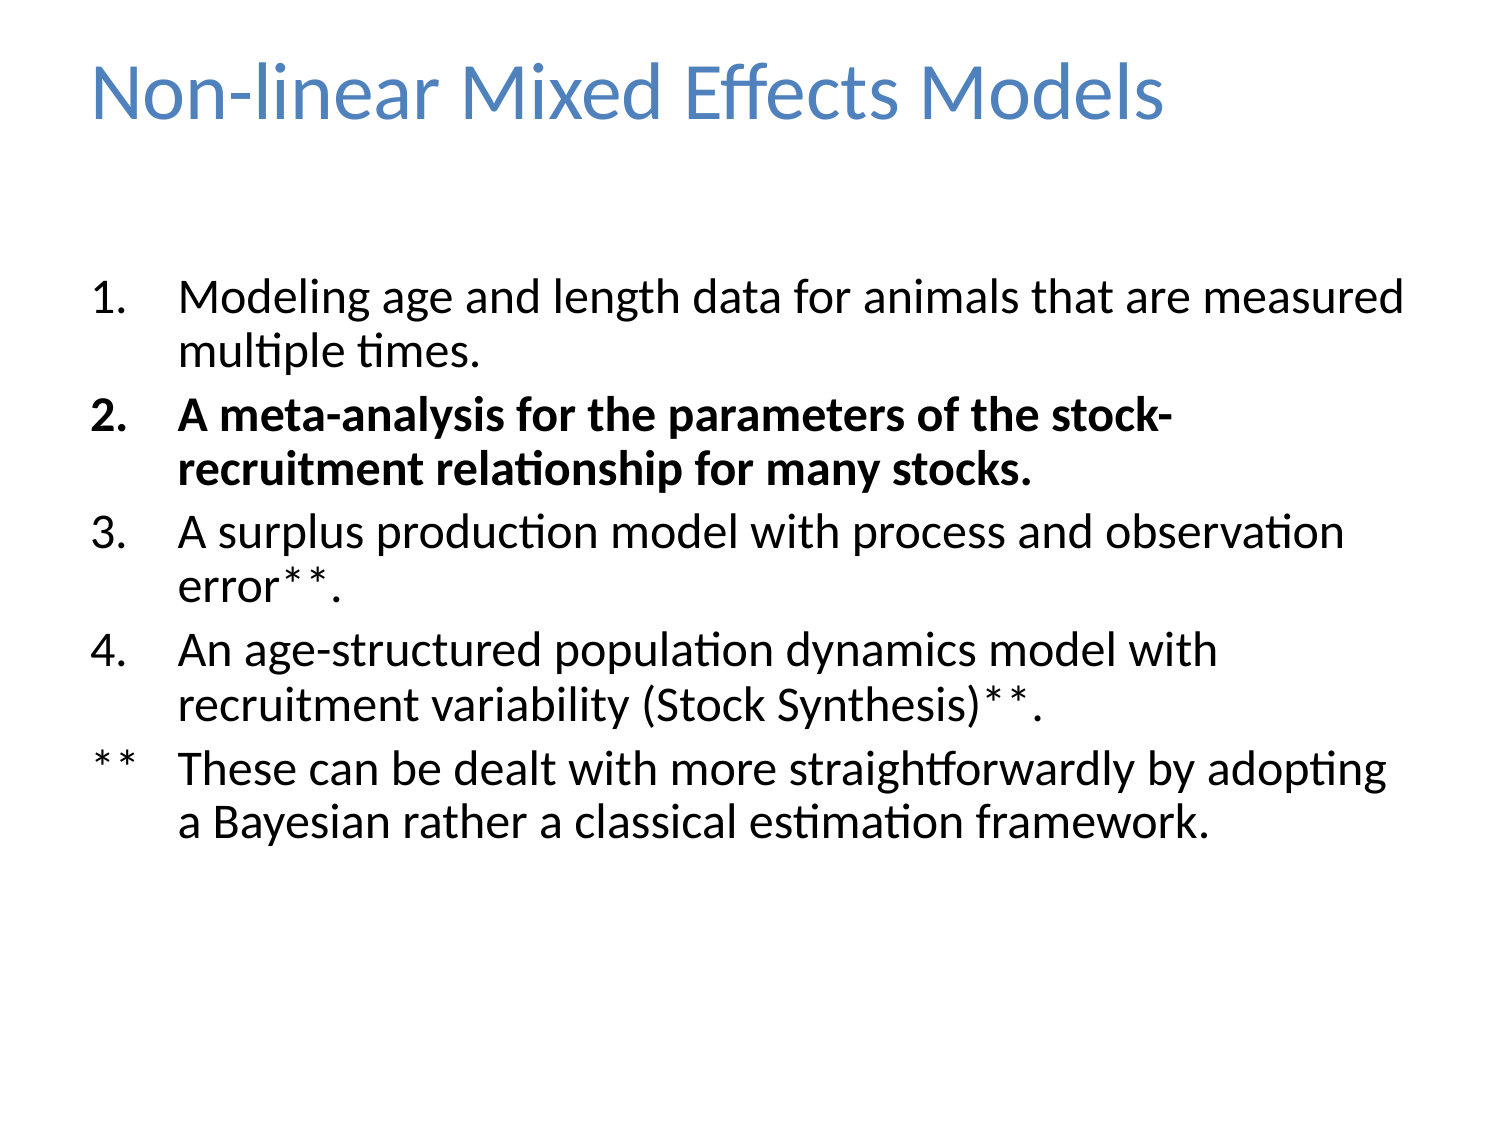

# Non-linear Mixed Effects Models
Modeling age and length data for animals that are measured multiple times.
A meta-analysis for the parameters of the stock-recruitment relationship for many stocks.
A surplus production model with process and observation error**.
An age-structured population dynamics model with recruitment variability (Stock Synthesis)**.
**	These can be dealt with more straightforwardly by adopting a Bayesian rather a classical estimation framework.